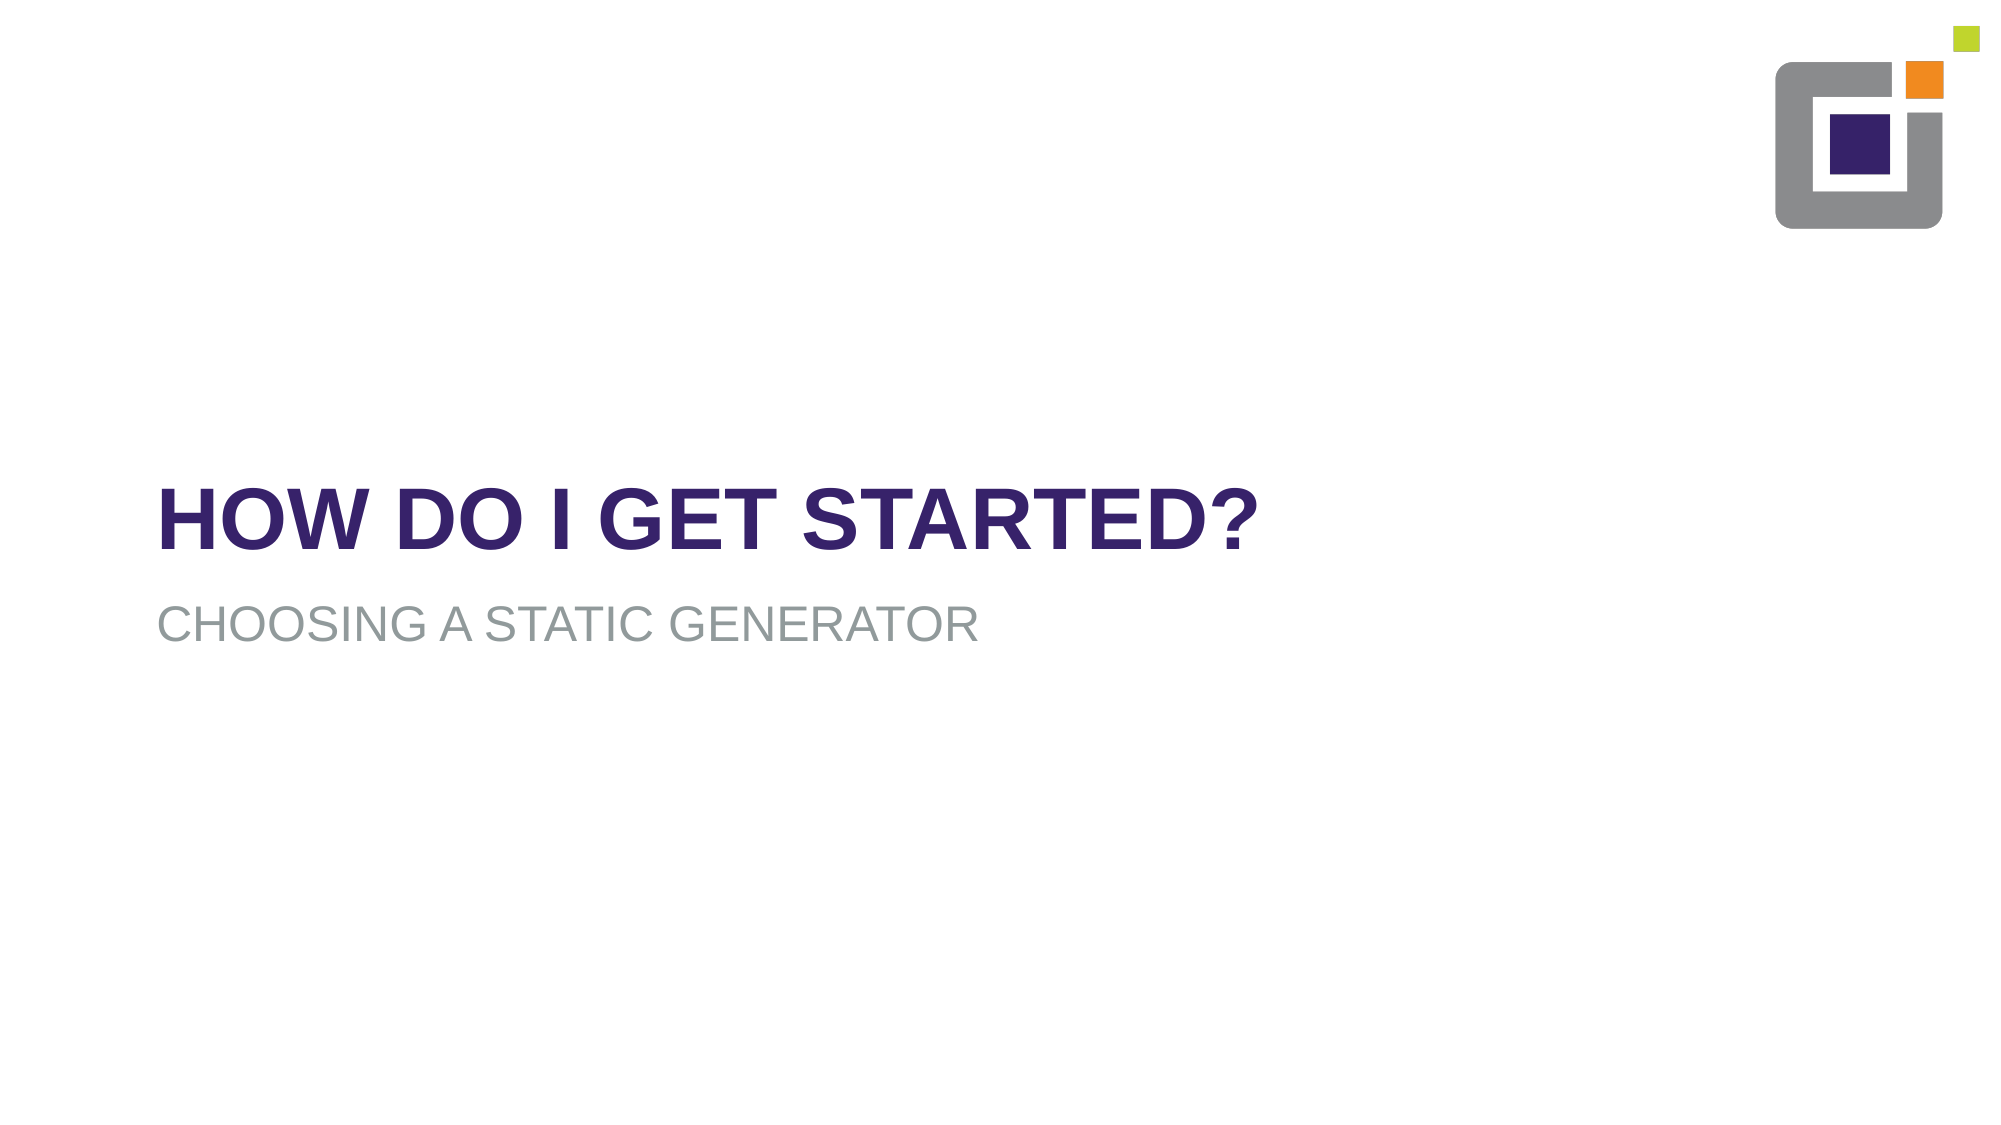

# HOW DO I GET STARTED?
CHOOSING A STATIC GENERATOR